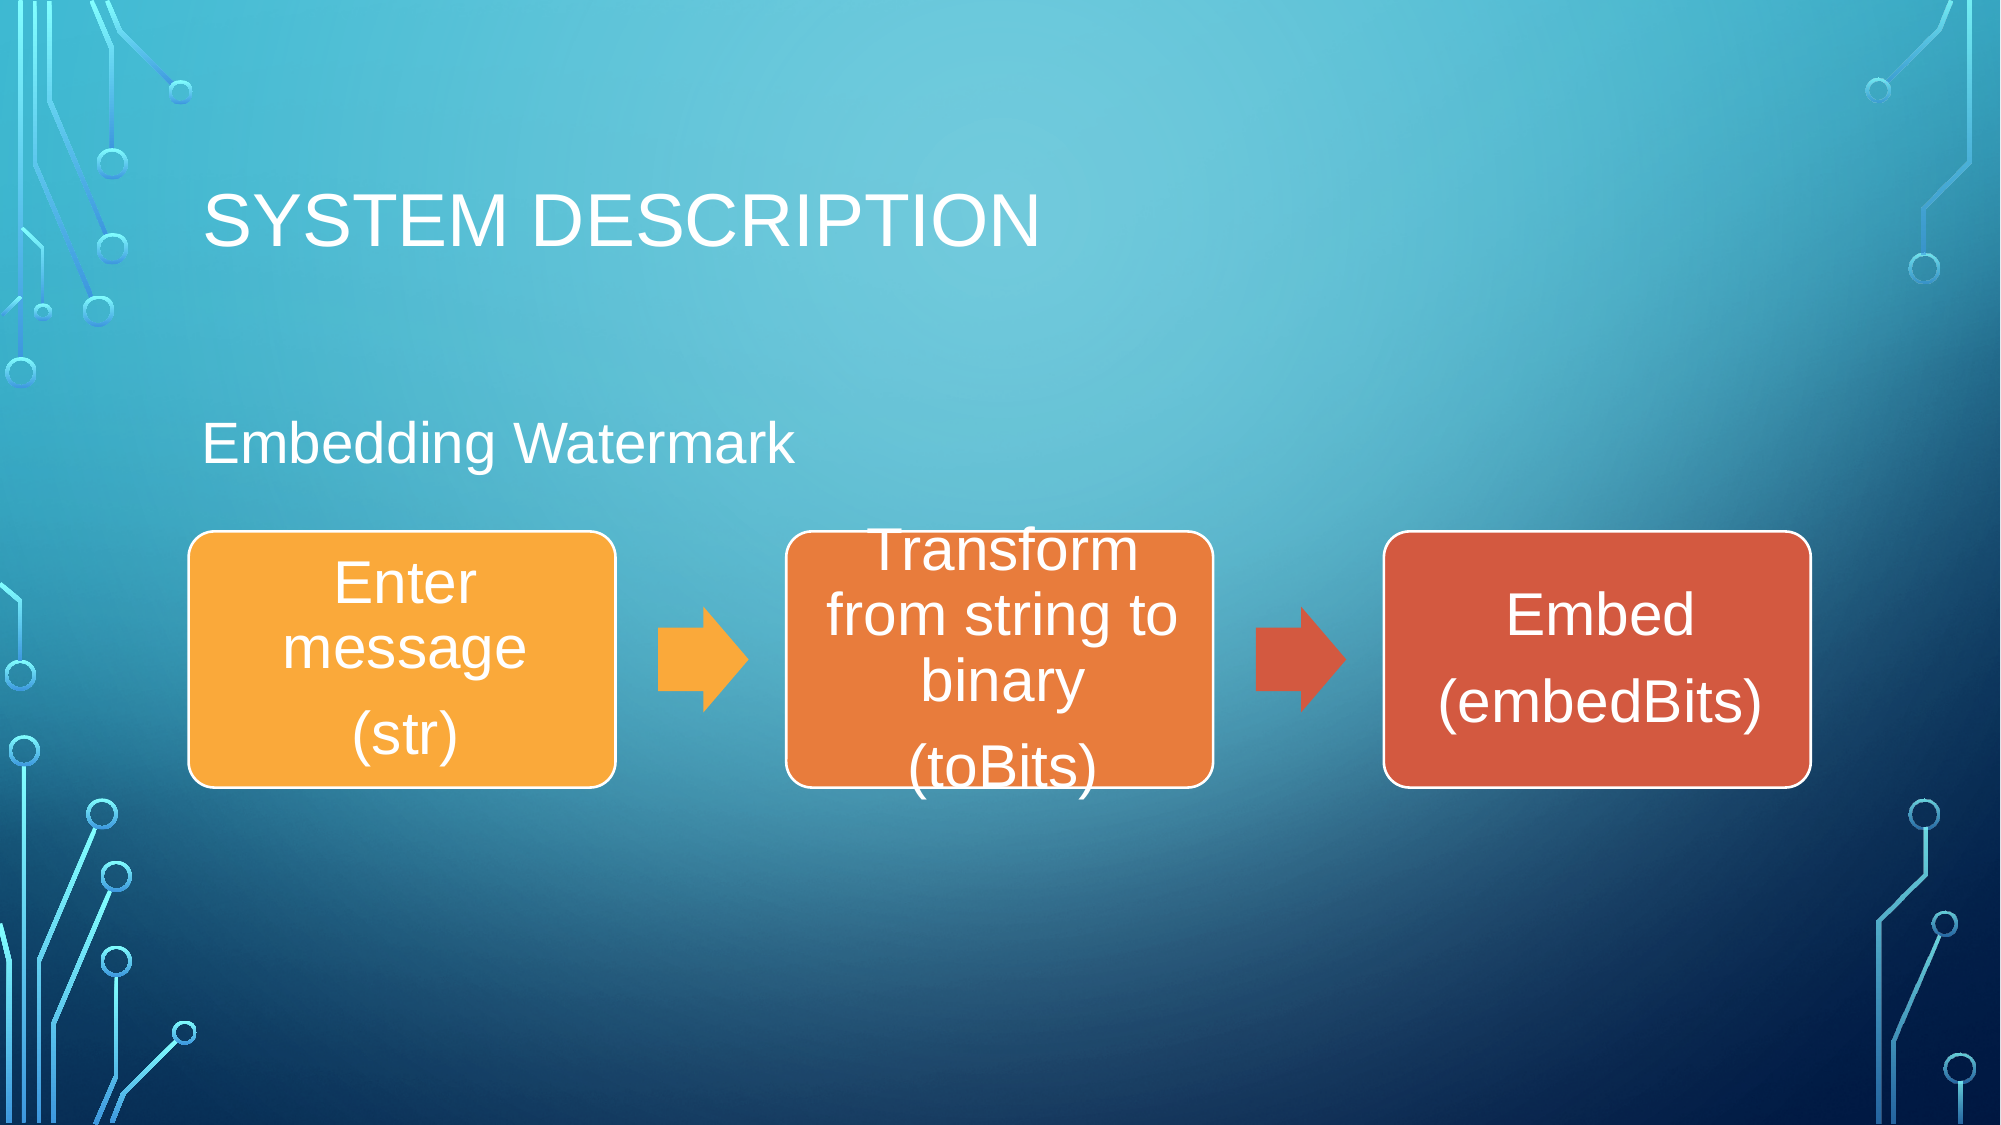

# System description
Enter message
(str)

Transform from string to binary
(toBits)

Embed
(embedBits)
Embedding Watermark